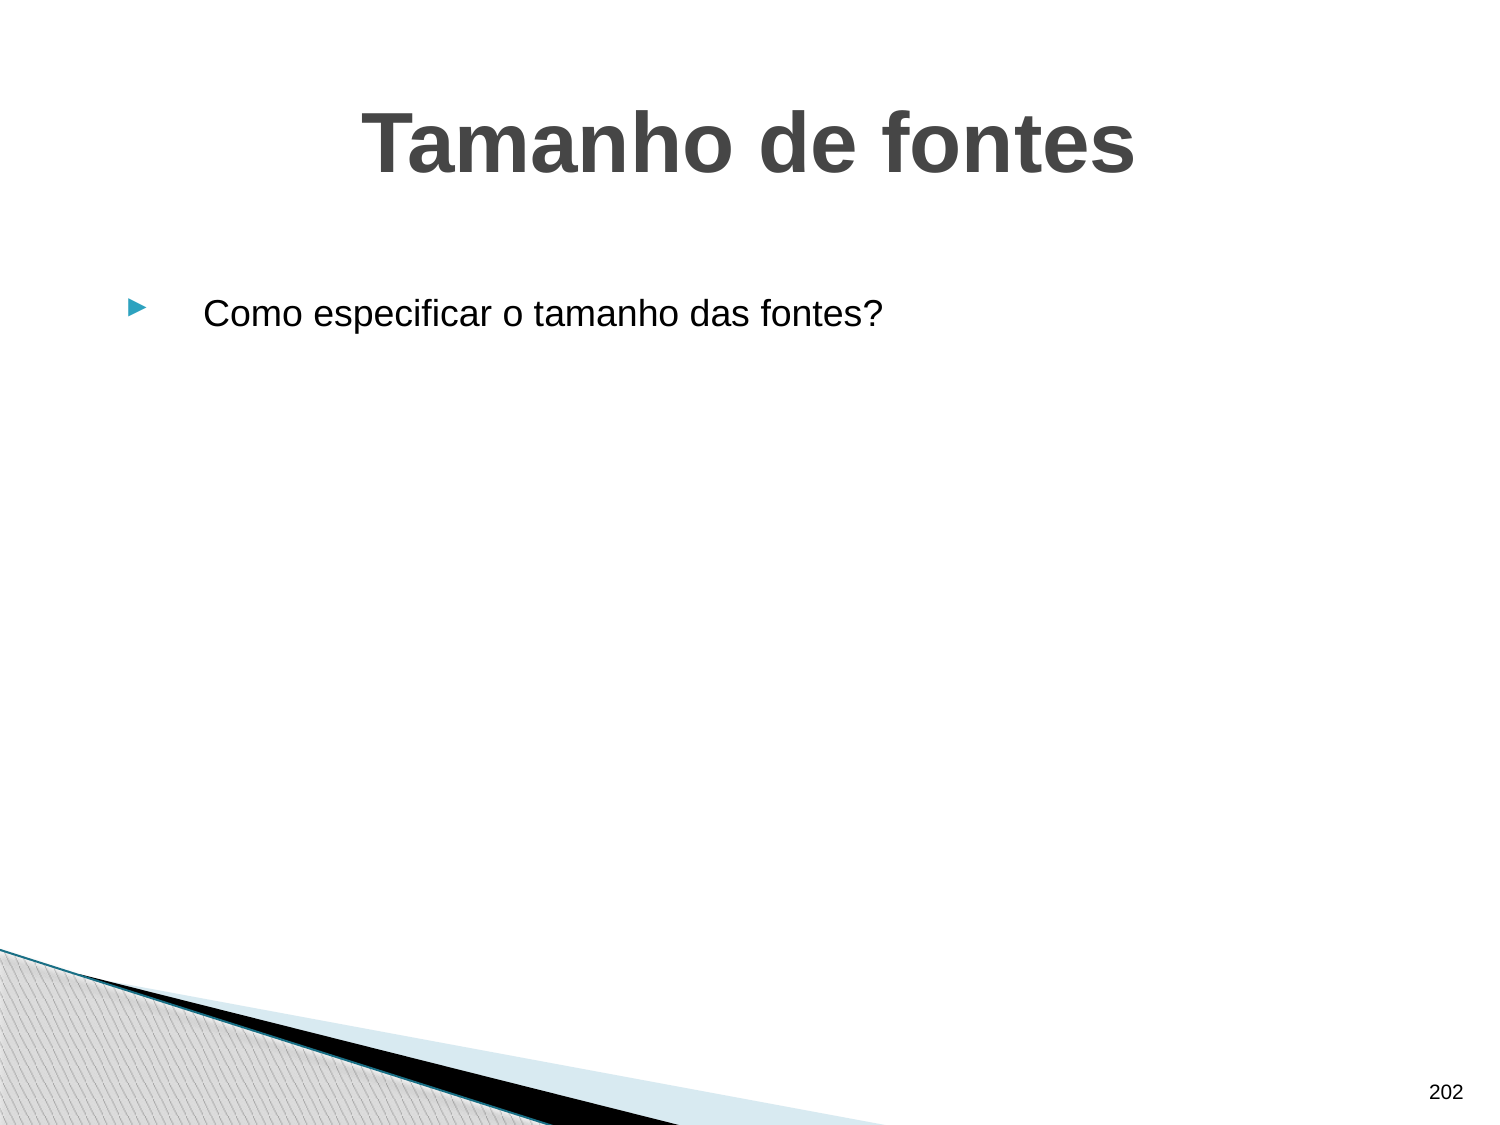

# Tamanho de fontes
Como especificar o tamanho das fontes?

202